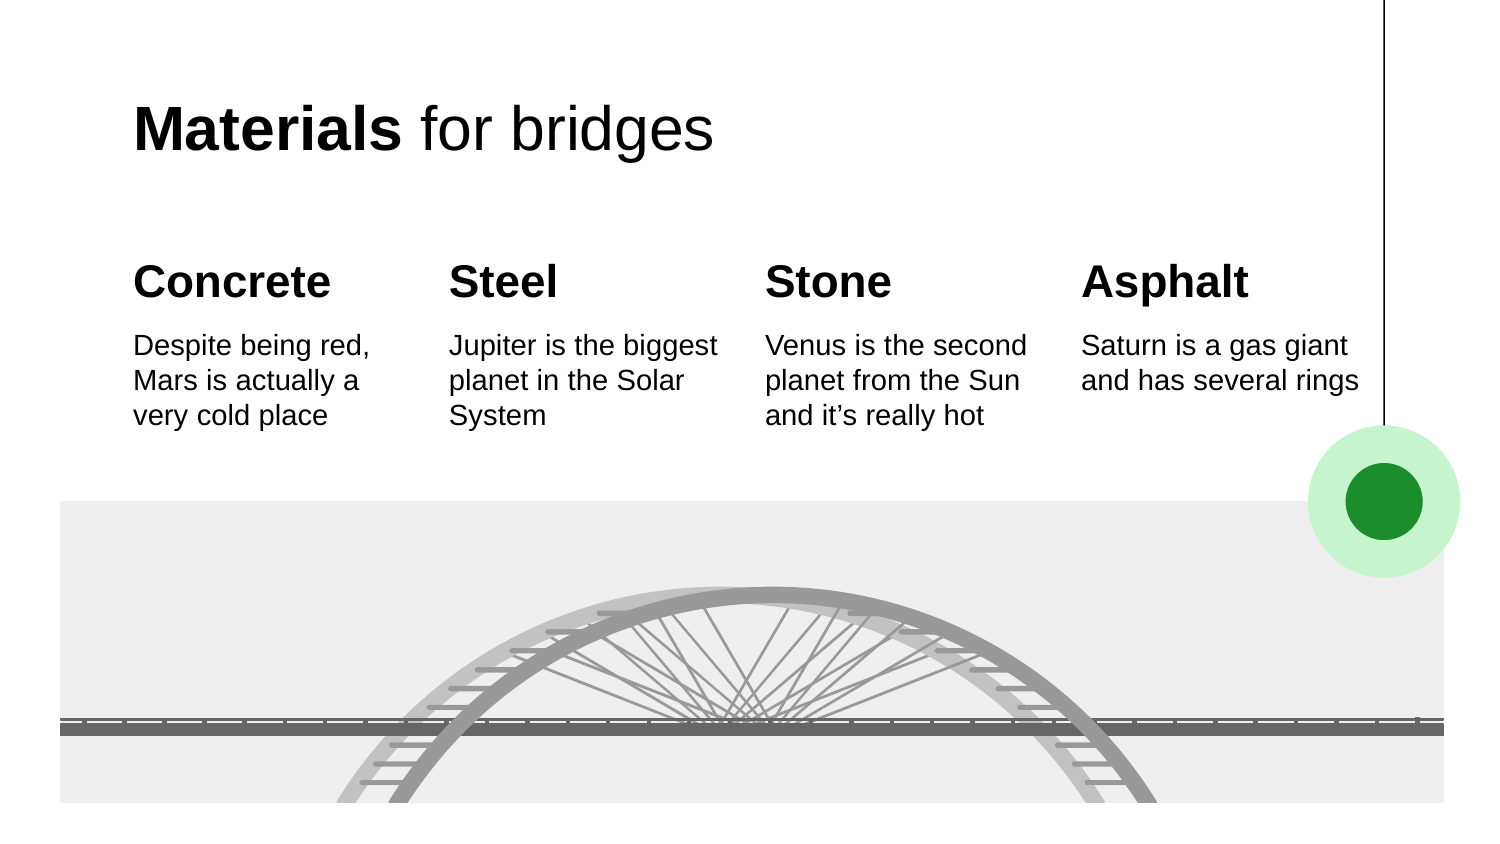

Materials for bridges
Concrete
Steel
Stone
# Asphalt
Despite being red, Mars is actually a very cold place
Jupiter is the biggest planet in the Solar System
Venus is the second planet from the Sun and it’s really hot
Saturn is a gas giant and has several rings